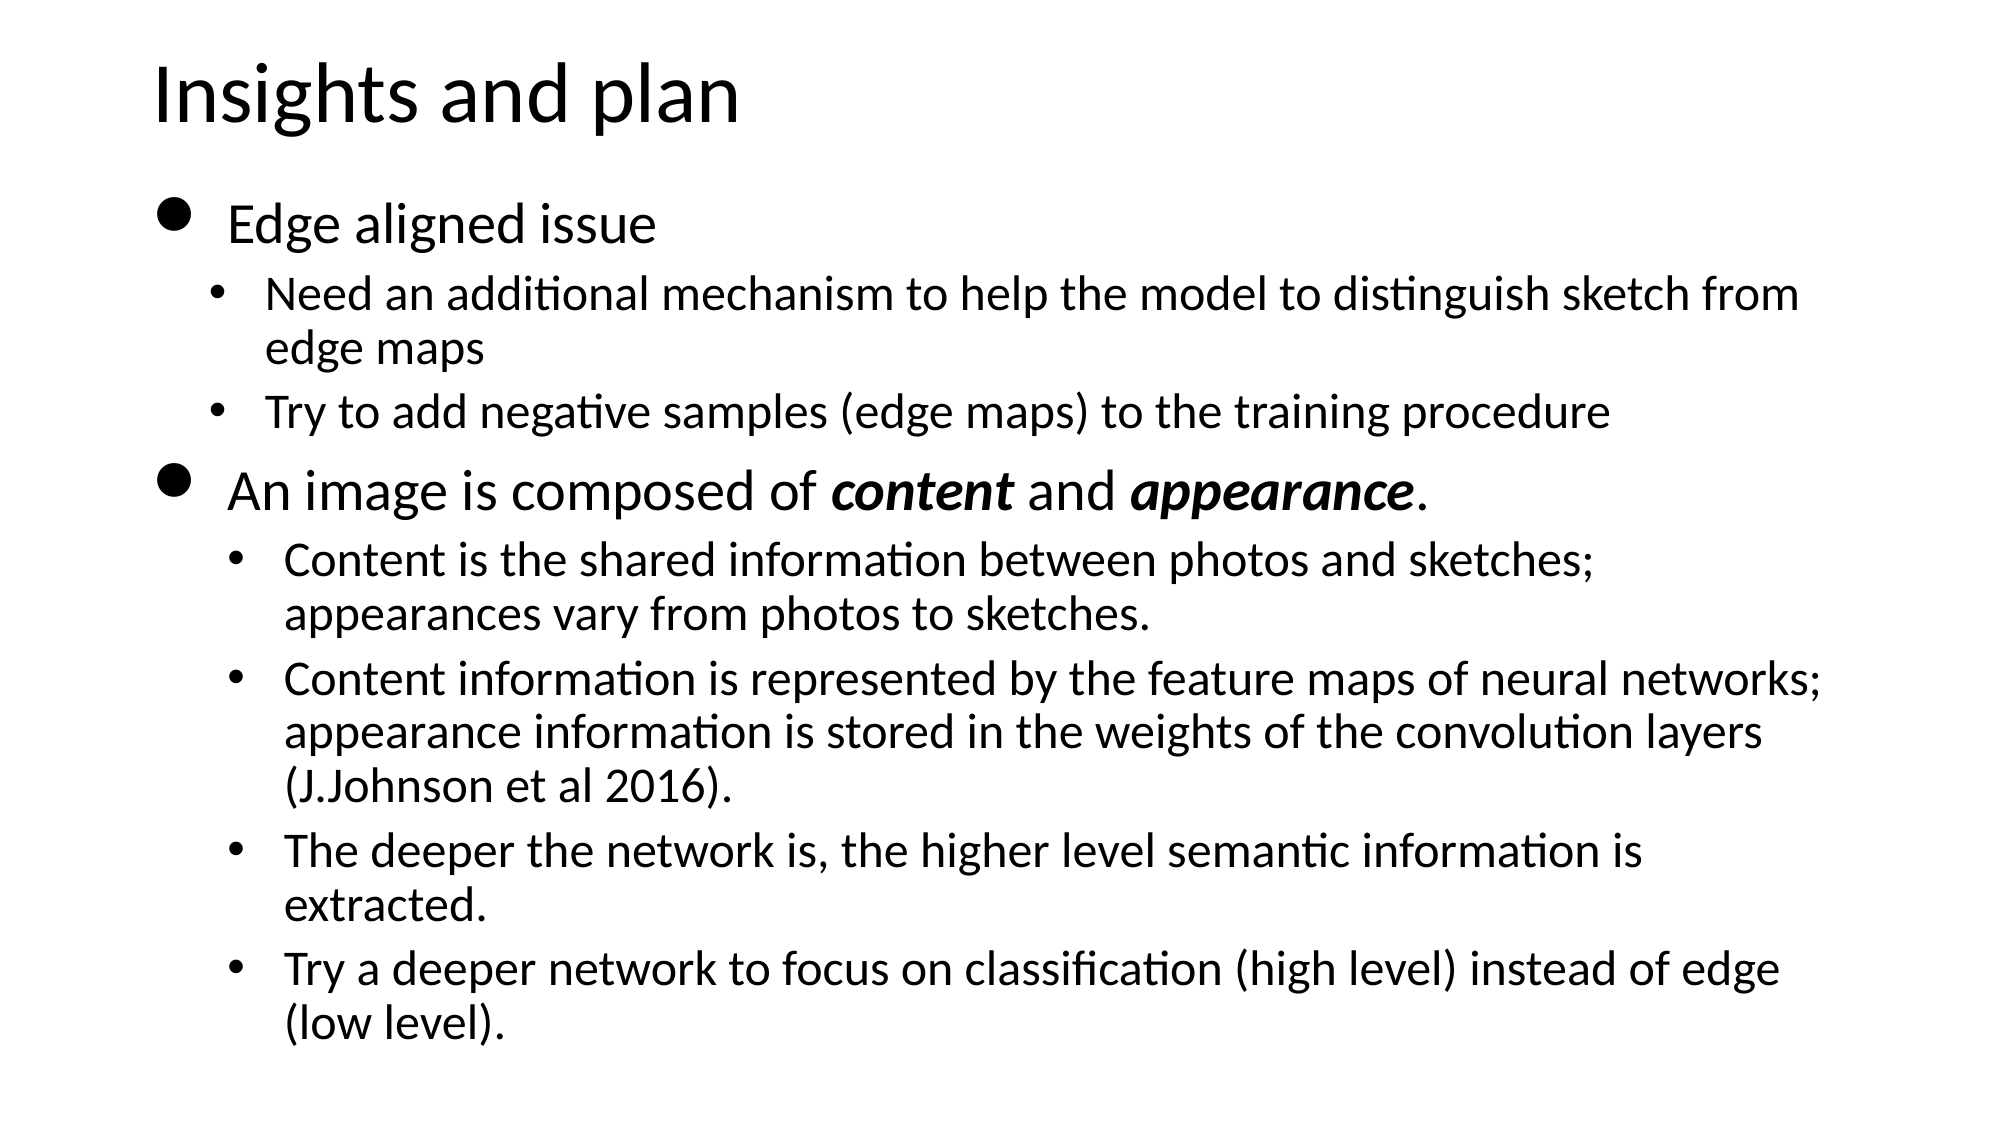

# Insights and plan
Edge aligned issue
Need an additional mechanism to help the model to distinguish sketch from edge maps
Try to add negative samples (edge maps) to the training procedure
An image is composed of content and appearance.
Content is the shared information between photos and sketches; appearances vary from photos to sketches.
Content information is represented by the feature maps of neural networks; appearance information is stored in the weights of the convolution layers (J.Johnson et al 2016).
The deeper the network is, the higher level semantic information is extracted.
Try a deeper network to focus on classification (high level) instead of edge (low level).